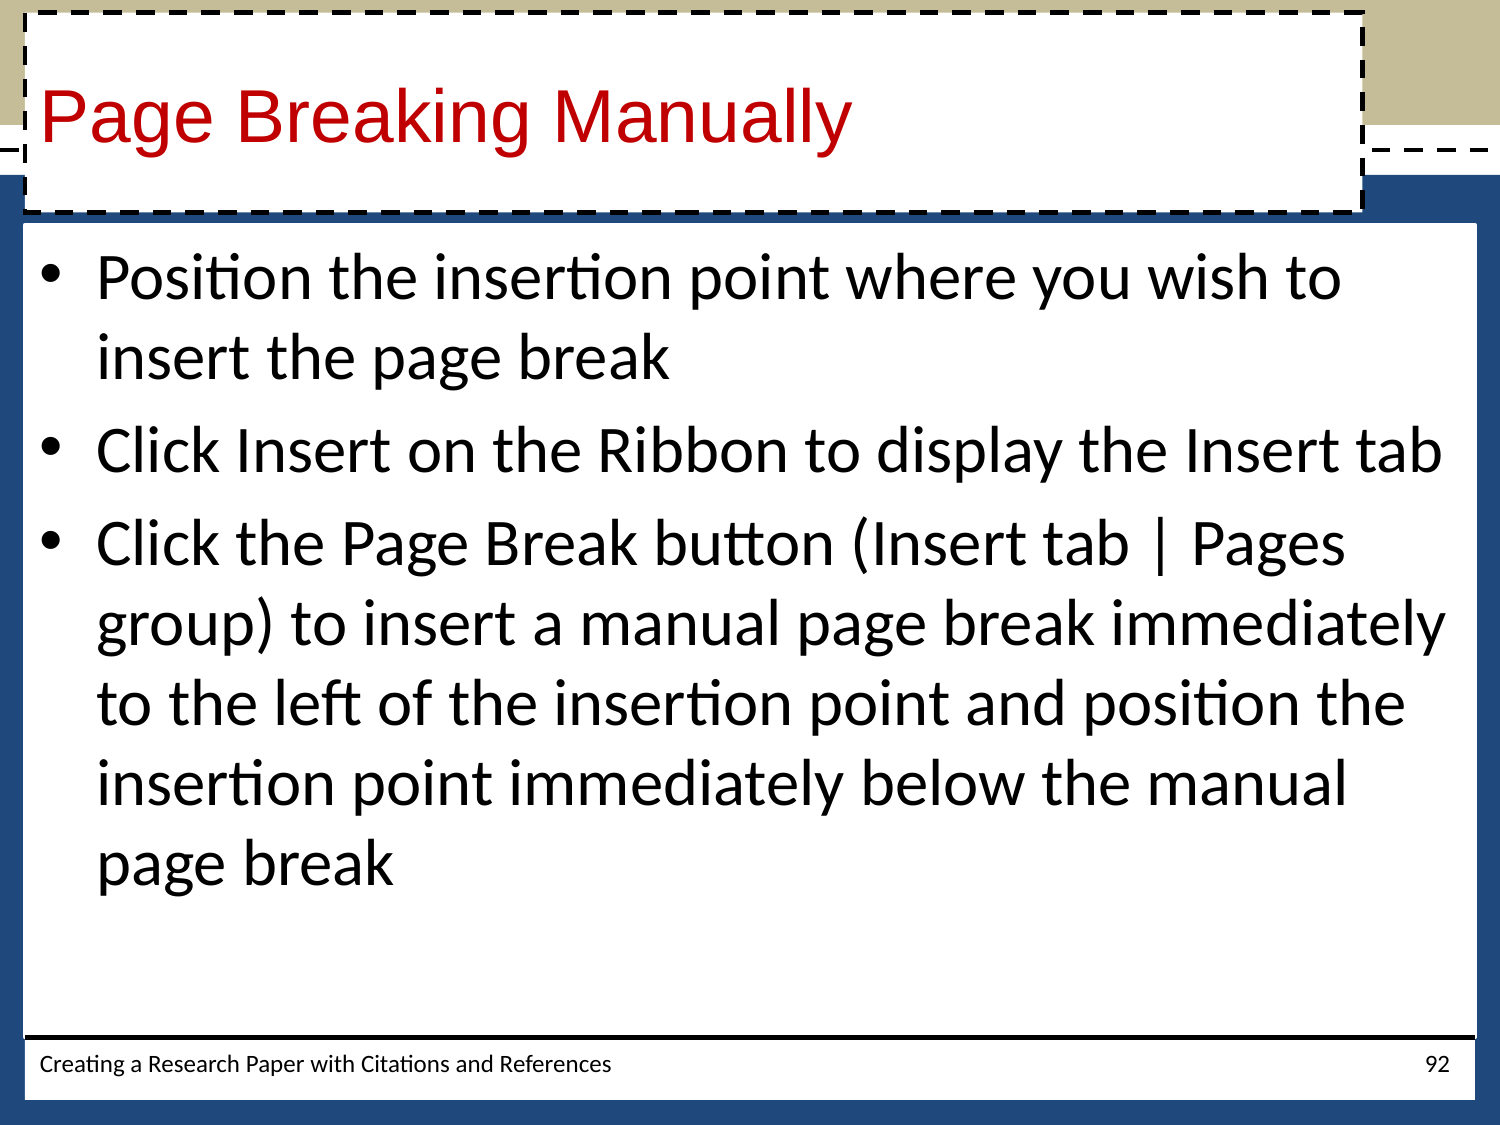

# Page Breaking Manually
Position the insertion point where you wish to insert the page break
Click Insert on the Ribbon to display the Insert tab
Click the Page Break button (Insert tab | Pages group) to insert a manual page break immediately to the left of the insertion point and position the insertion point immediately below the manual page break
Creating a Research Paper with Citations and References
92